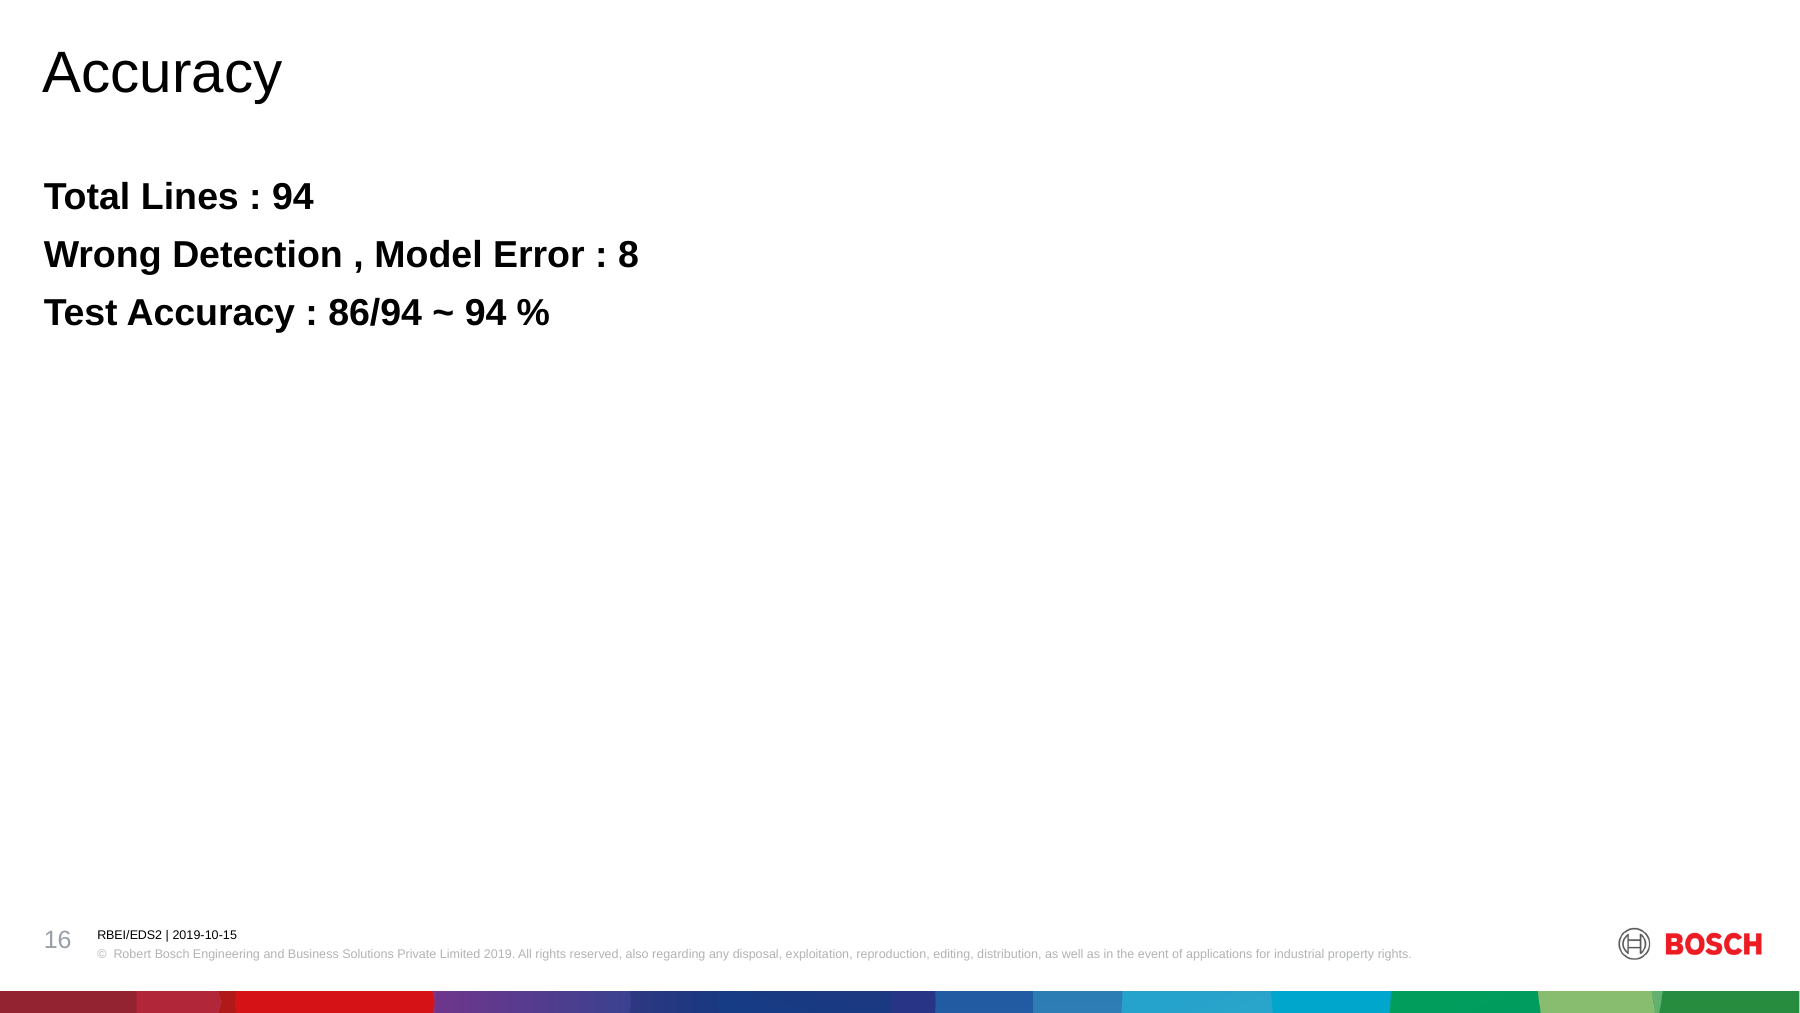

Accuracy
Total Lines : 94
Wrong Detection , Model Error : 8
Test Accuracy : 86/94 ~ 94 %

16